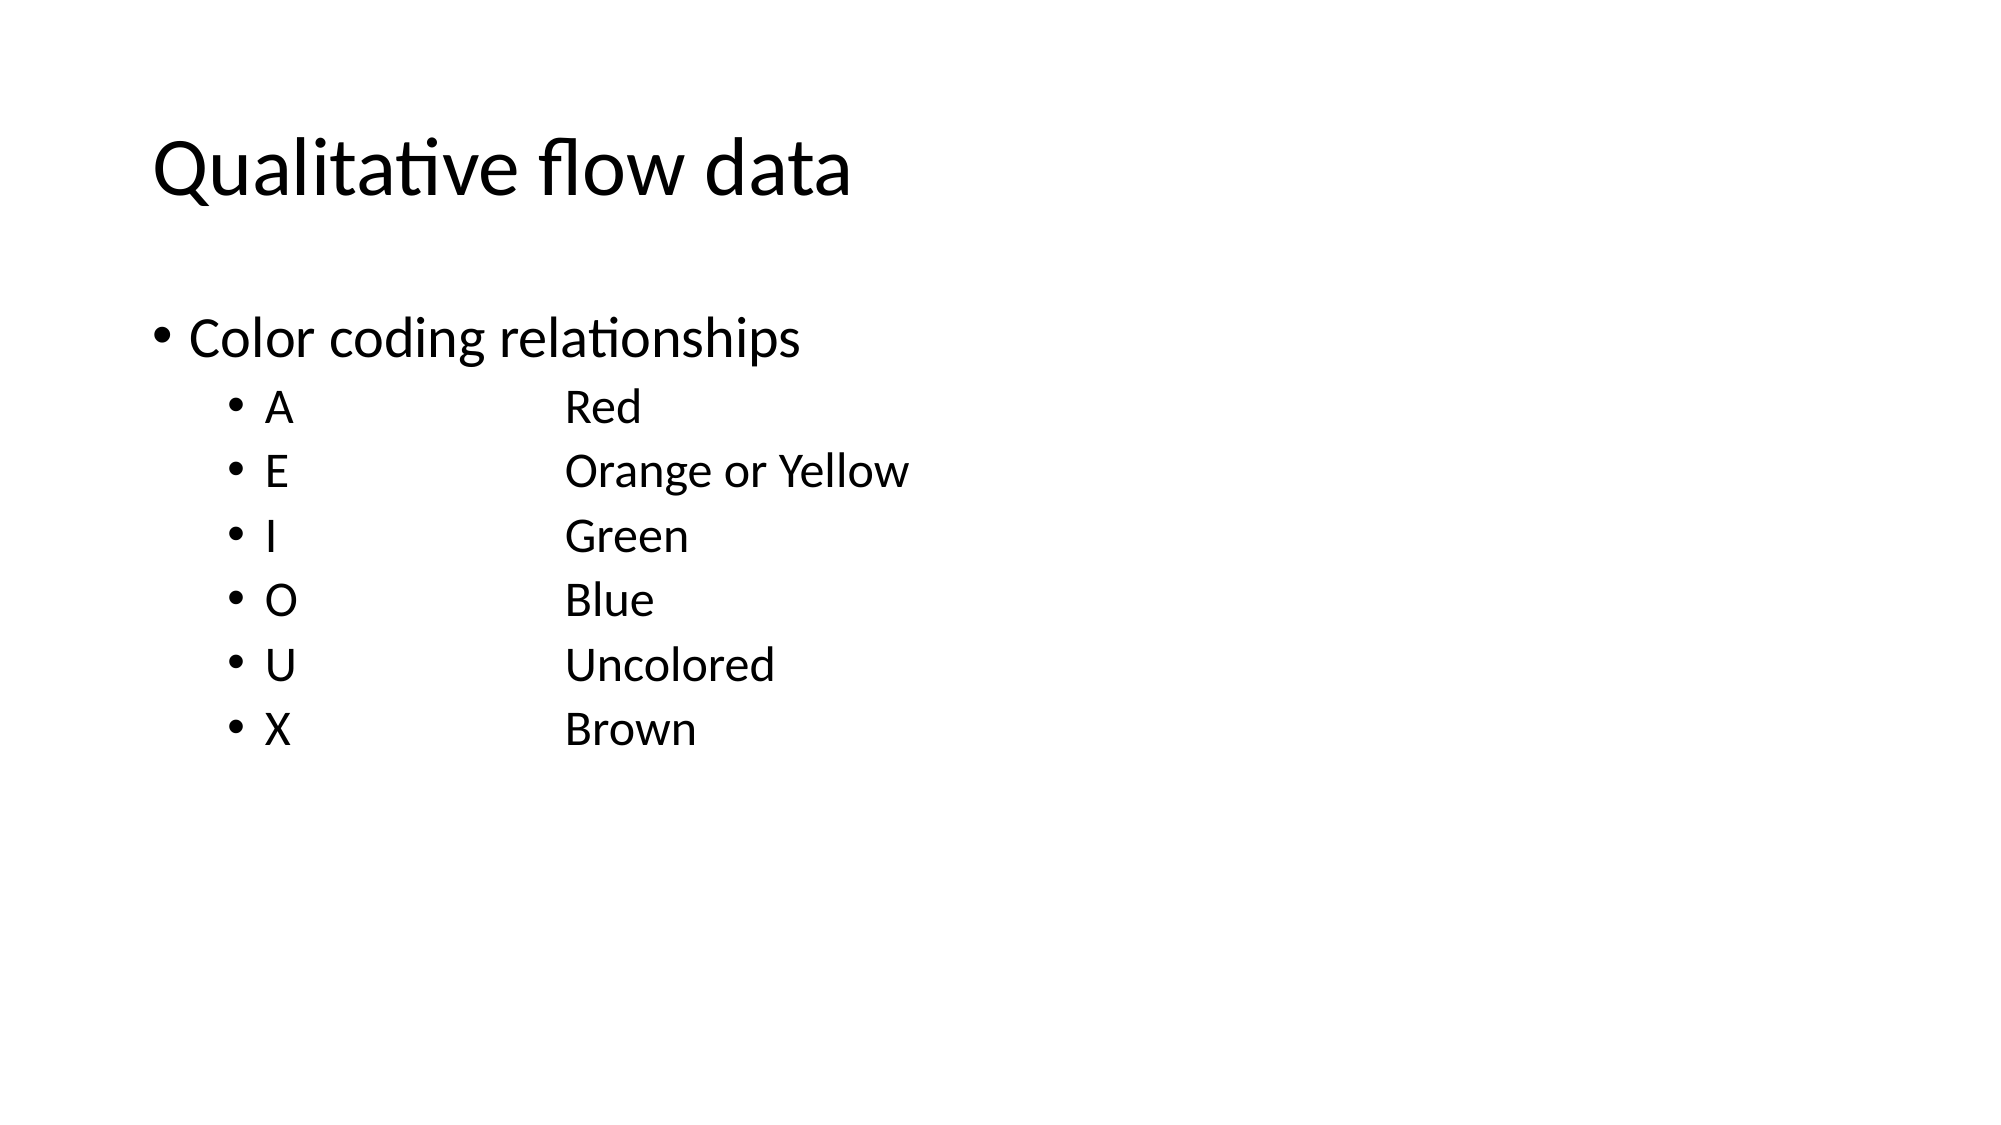

# Qualitative flow data
Color coding relationships
A		Red
E		Orange or Yellow
I		Green
O		Blue
U		Uncolored
X		Brown